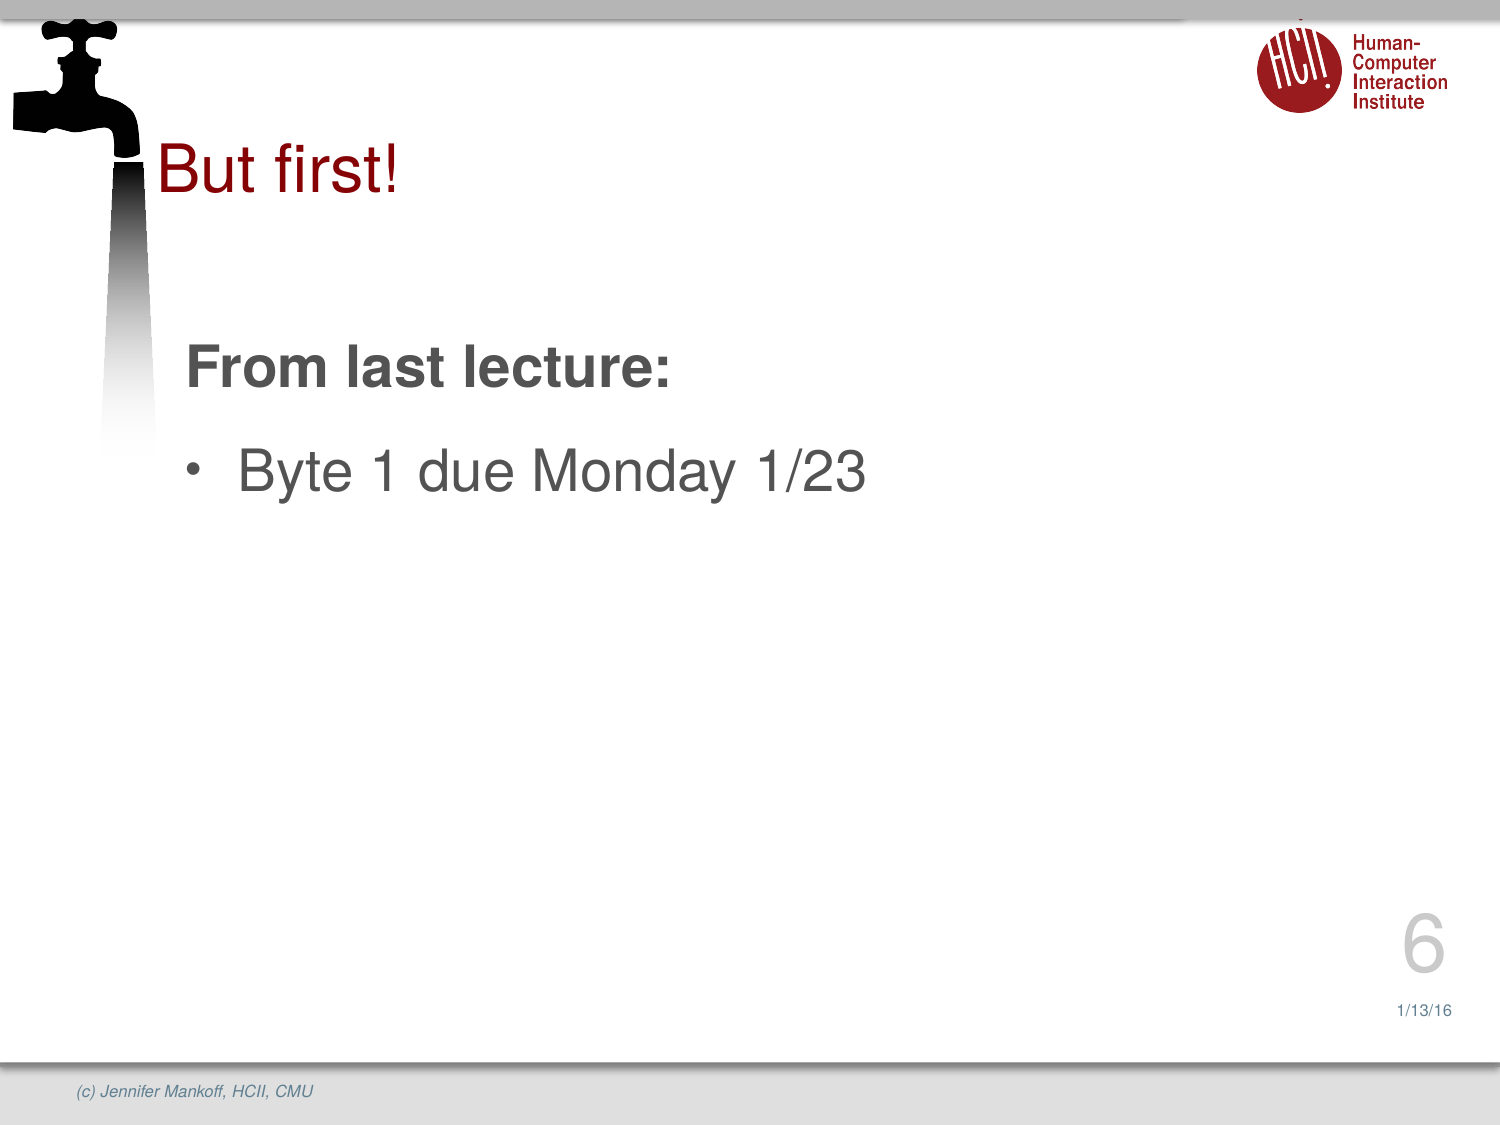

# But first!
From last lecture:
Byte 1 due Monday 1/23
6
1/13/16
(c) Jennifer Mankoff, HCII, CMU